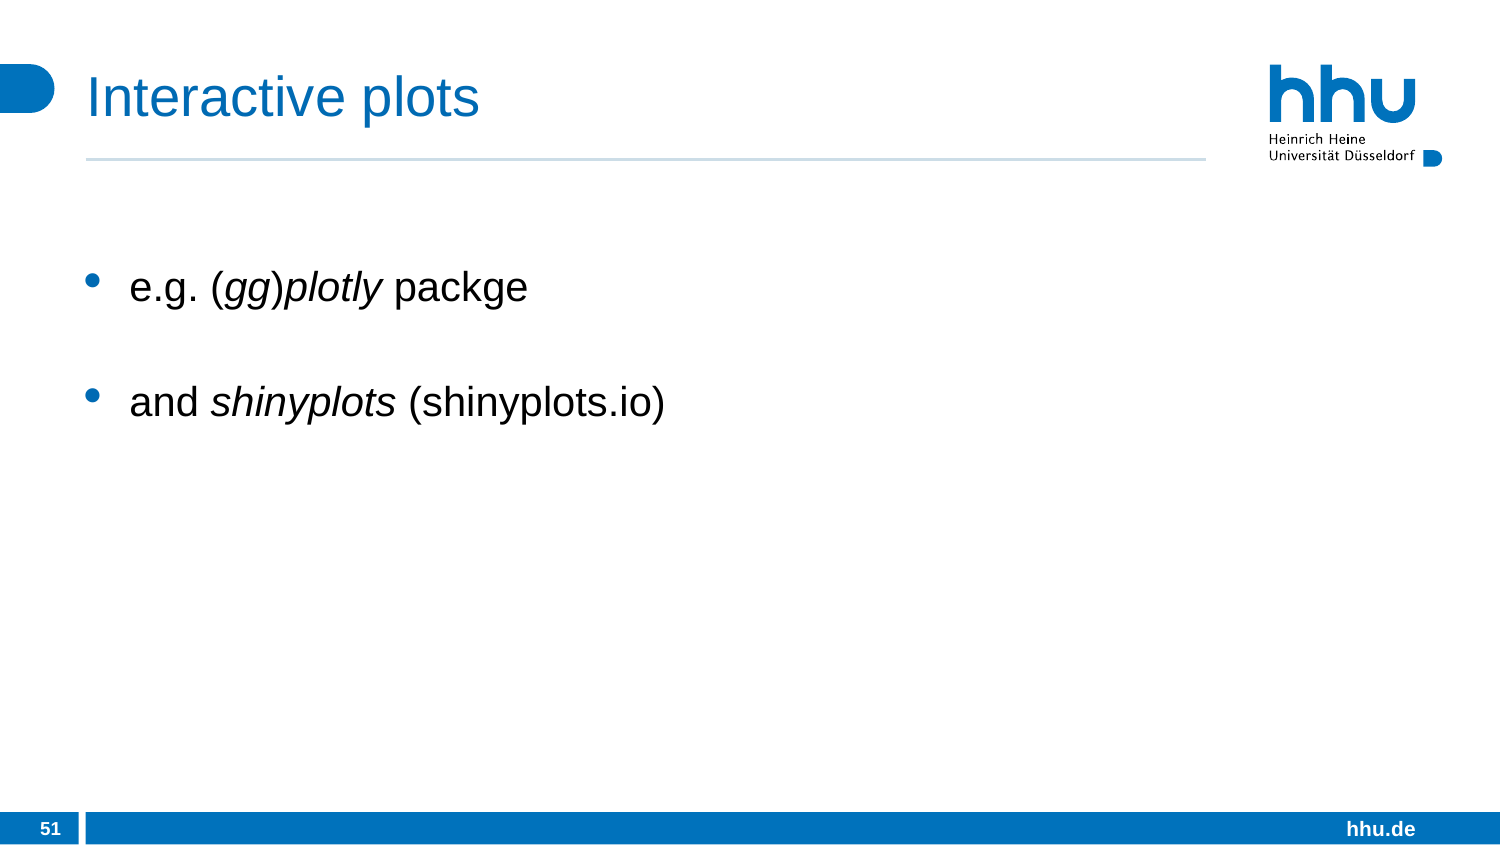

# Interactive plots

e.g. (gg)plotly packge

and shinyplots (shinyplots.io)
51